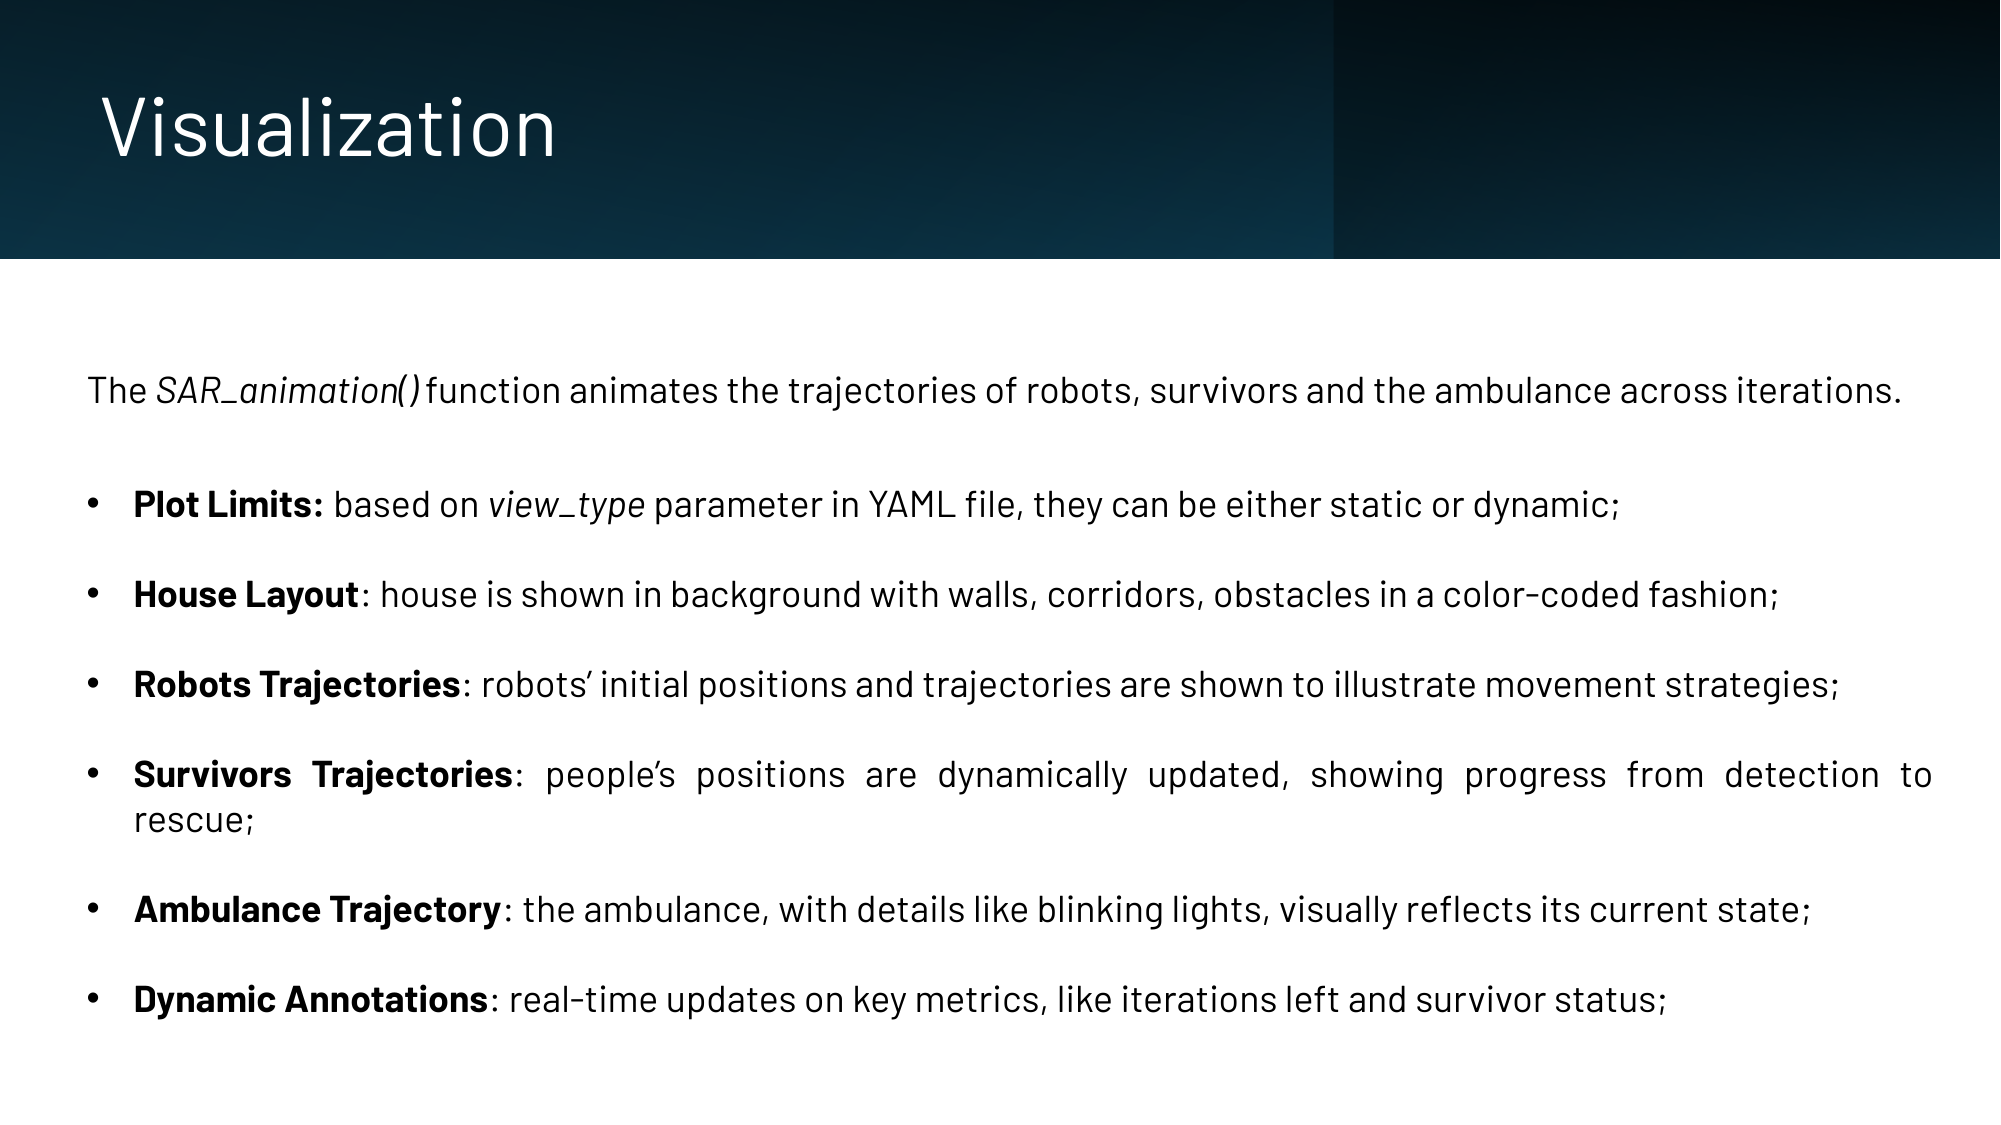

# Visualization

The SAR_animation() function animates the trajectories of robots, survivors and the ambulance across iterations.

Plot Limits: based on view_type parameter in YAML file, they can be either static or dynamic;

House Layout: house is shown in background with walls, corridors, obstacles in a color-coded fashion;

Robots Trajectories: robots’ initial positions and trajectories are shown to illustrate movement strategies;

Survivors Trajectories: people’s positions are dynamically updated, showing progress from detection to rescue;

Ambulance Trajectory: the ambulance, with details like blinking lights, visually reflects its current state;

Dynamic Annotations: real-time updates on key metrics, like iterations left and survivor status;